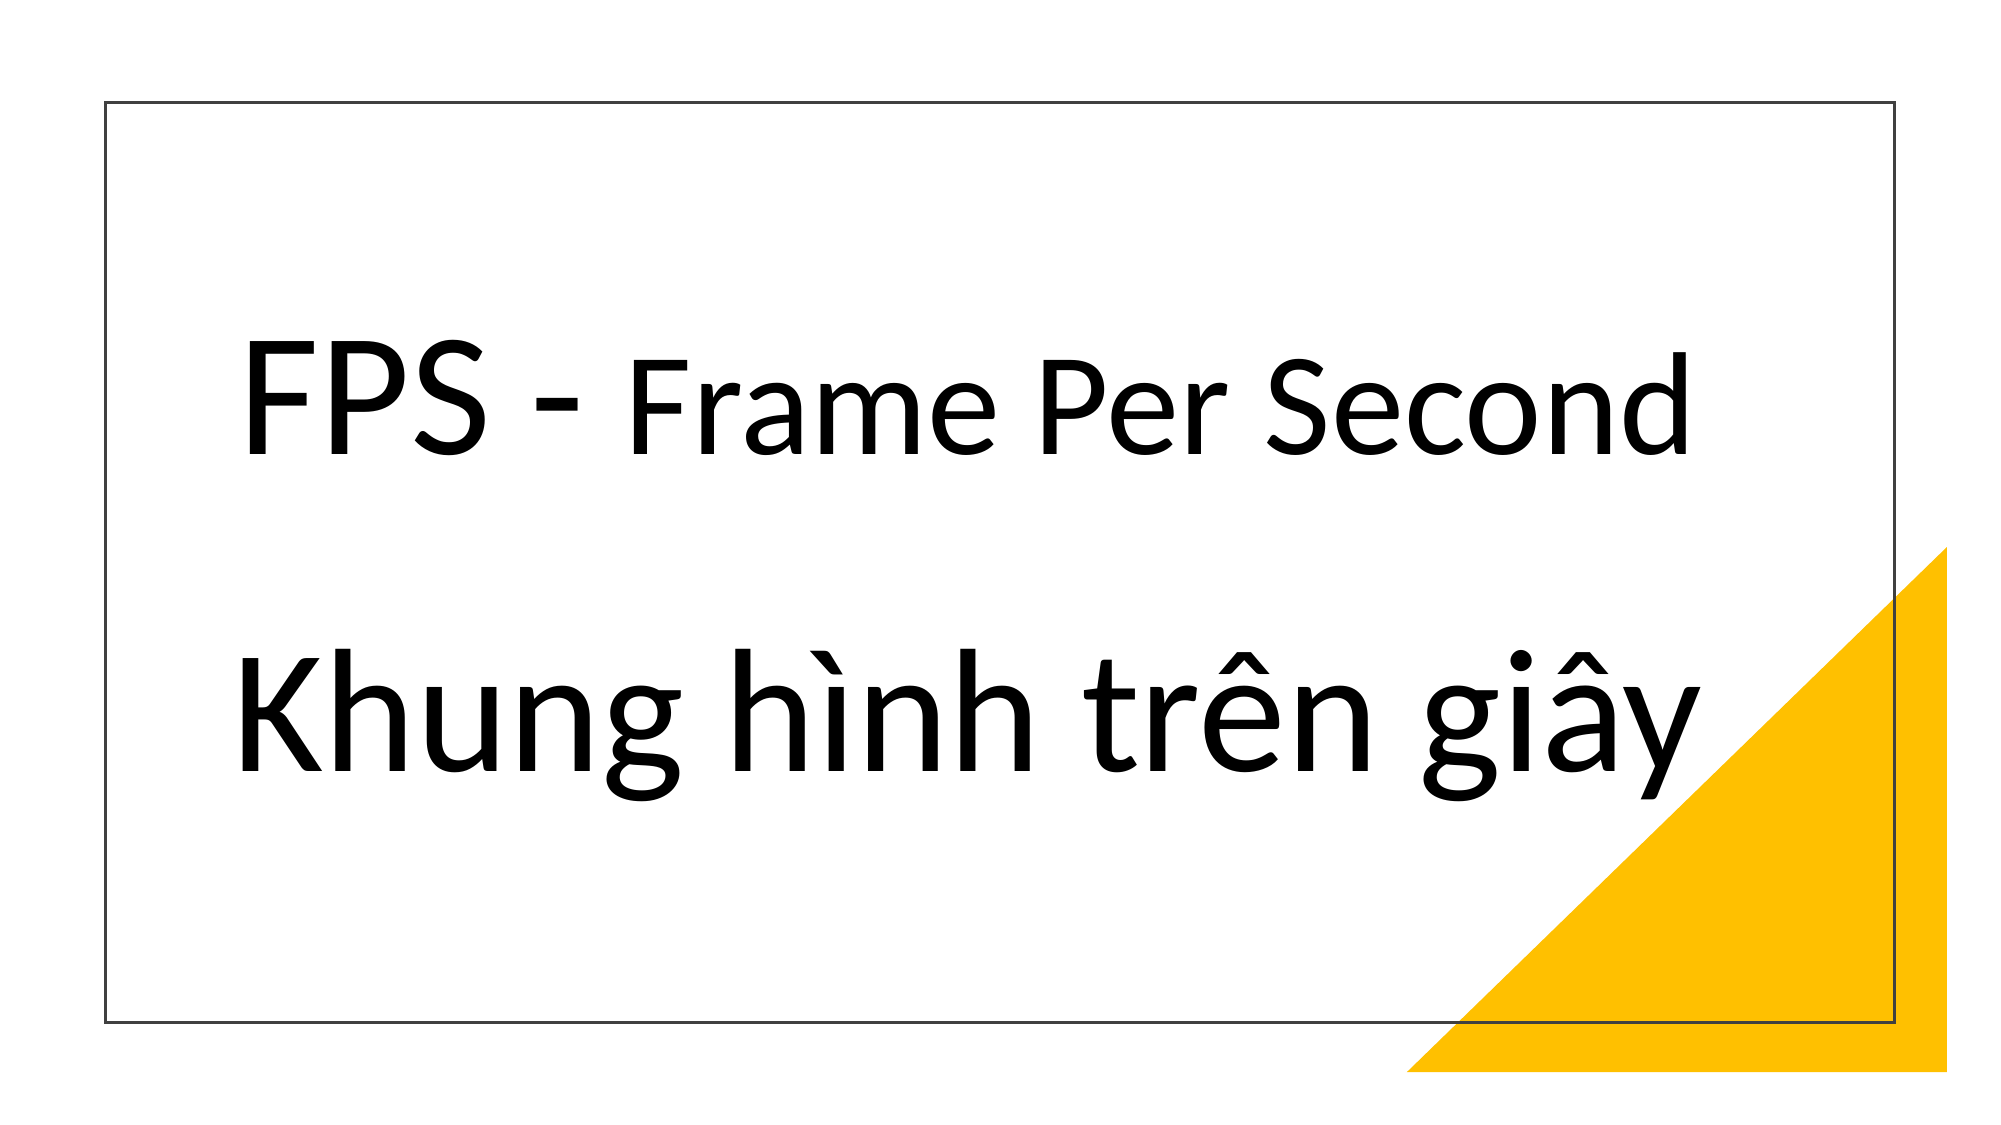

# FPS - Frame Per Second Khung hình trên giây